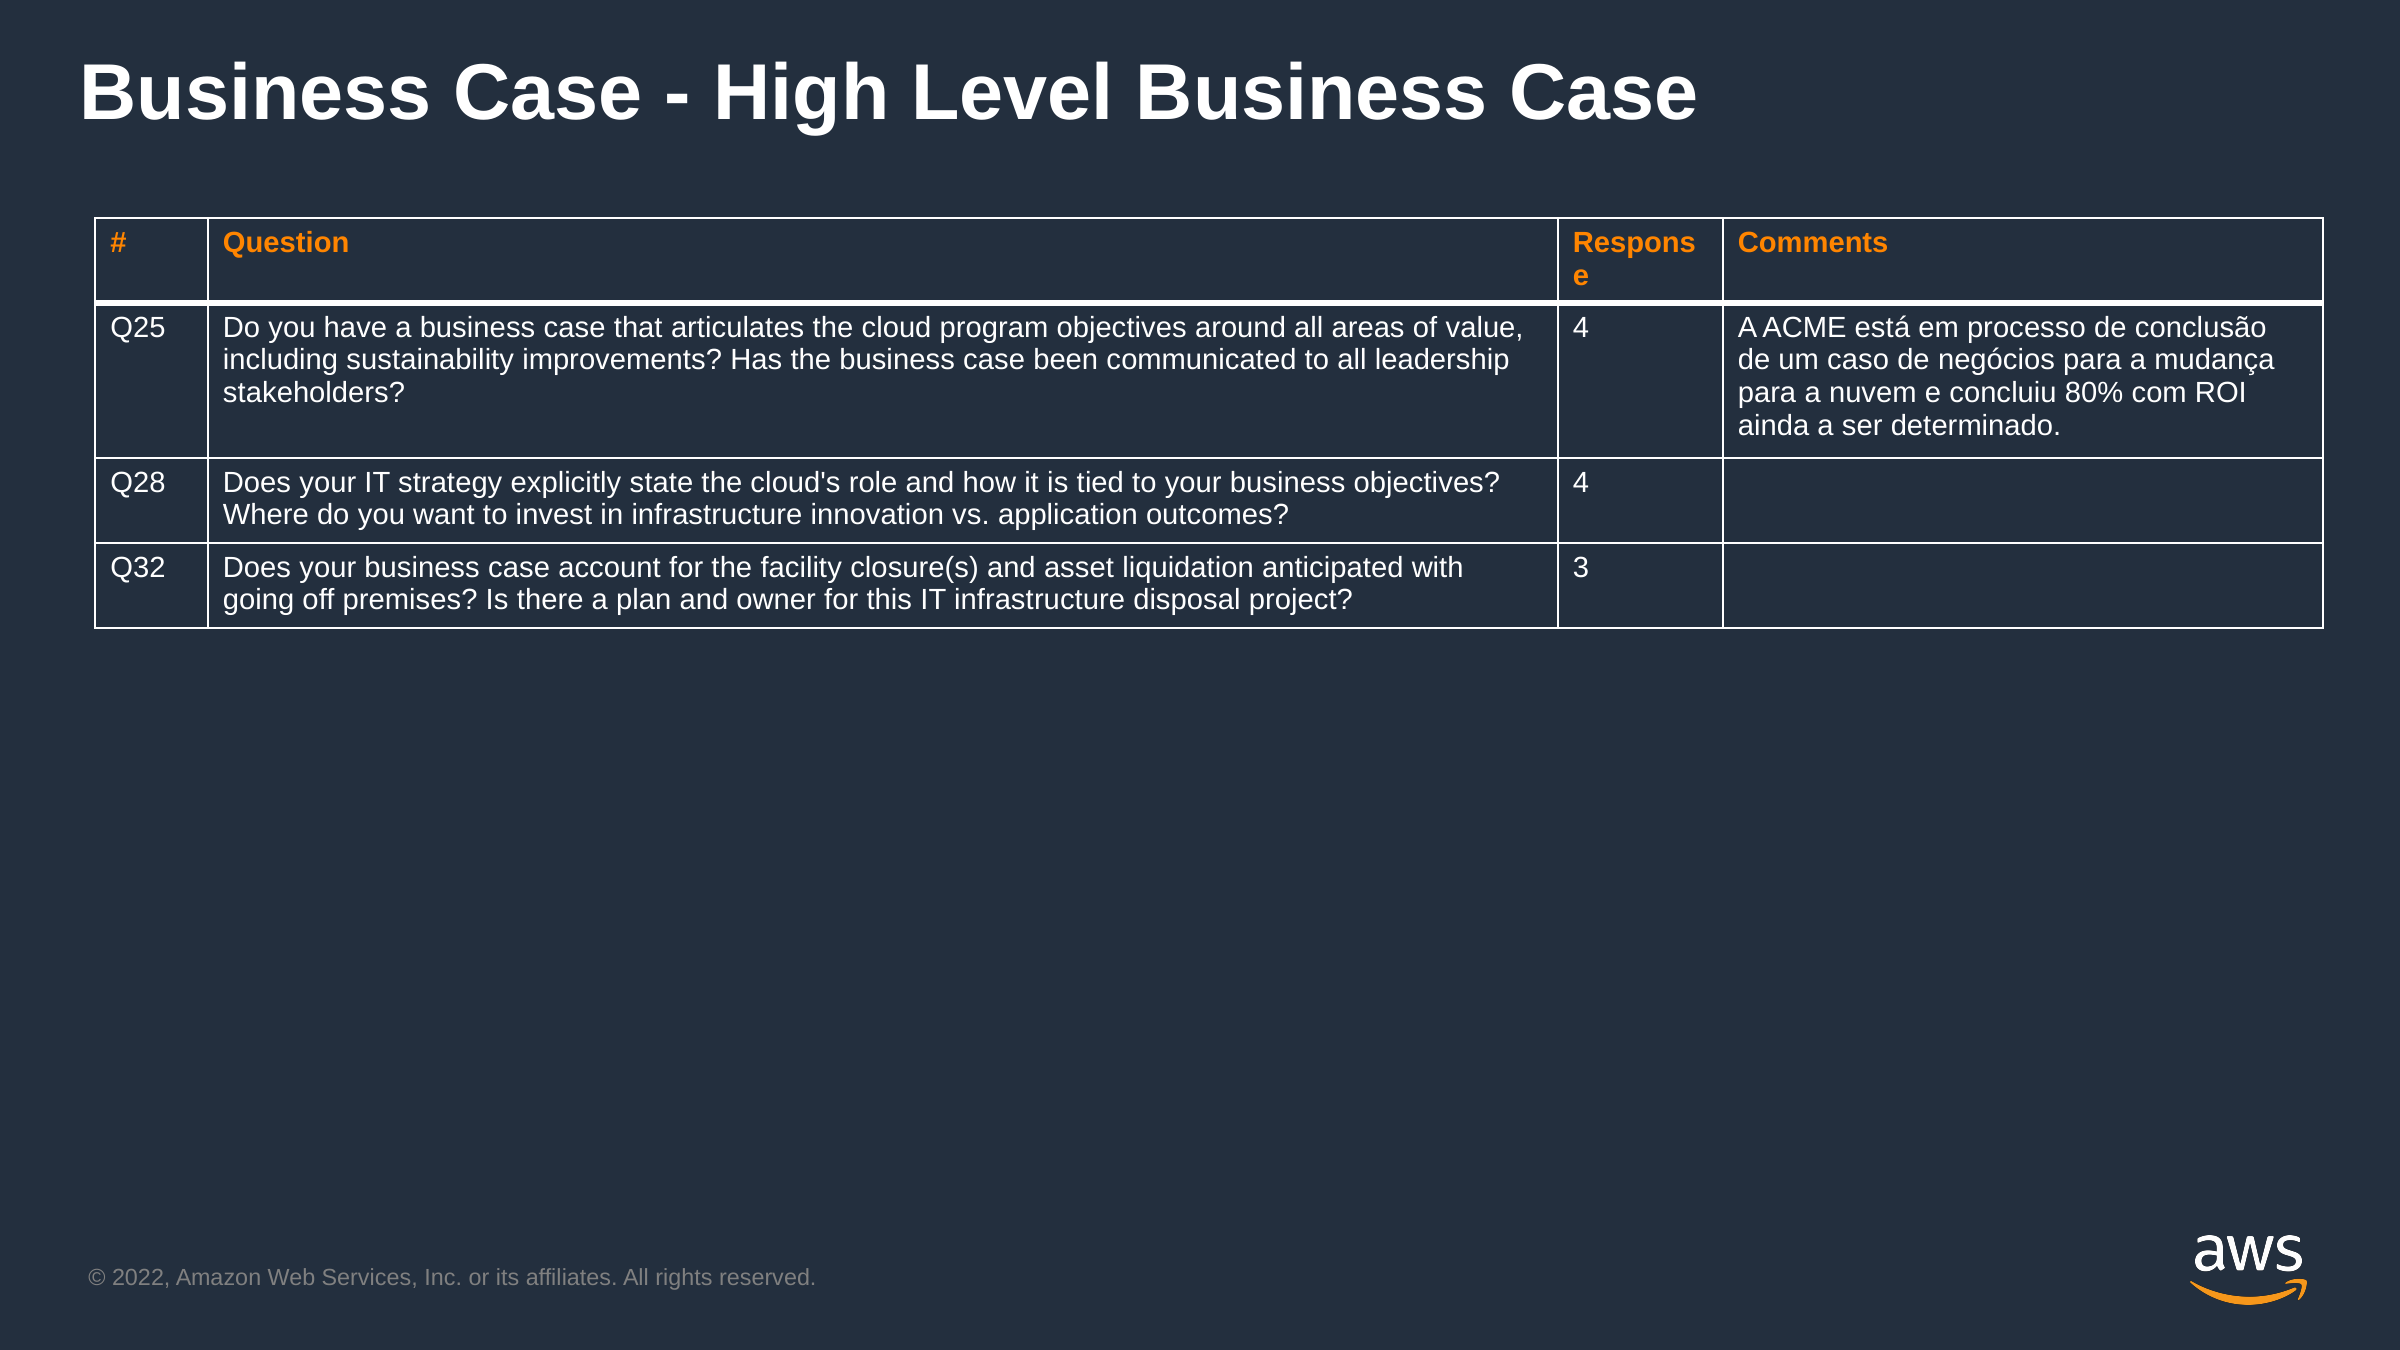

Business Case - High Level Business Case
| # | Question | Response | Comments |
| --- | --- | --- | --- |
| Q25 | Do you have a business case that articulates the cloud program objectives around all areas of value, including sustainability improvements? Has the business case been communicated to all leadership stakeholders? | 4 | A ACME está em processo de conclusão de um caso de negócios para a mudança para a nuvem e concluiu 80% com ROI ainda a ser determinado. |
| Q28 | Does your IT strategy explicitly state the cloud's role and how it is tied to your business objectives? Where do you want to invest in infrastructure innovation vs. application outcomes? | 4 |  |
| Q32 | Does your business case account for the facility closure(s) and asset liquidation anticipated with going off premises? Is there a plan and owner for this IT infrastructure disposal project? | 3 |  |